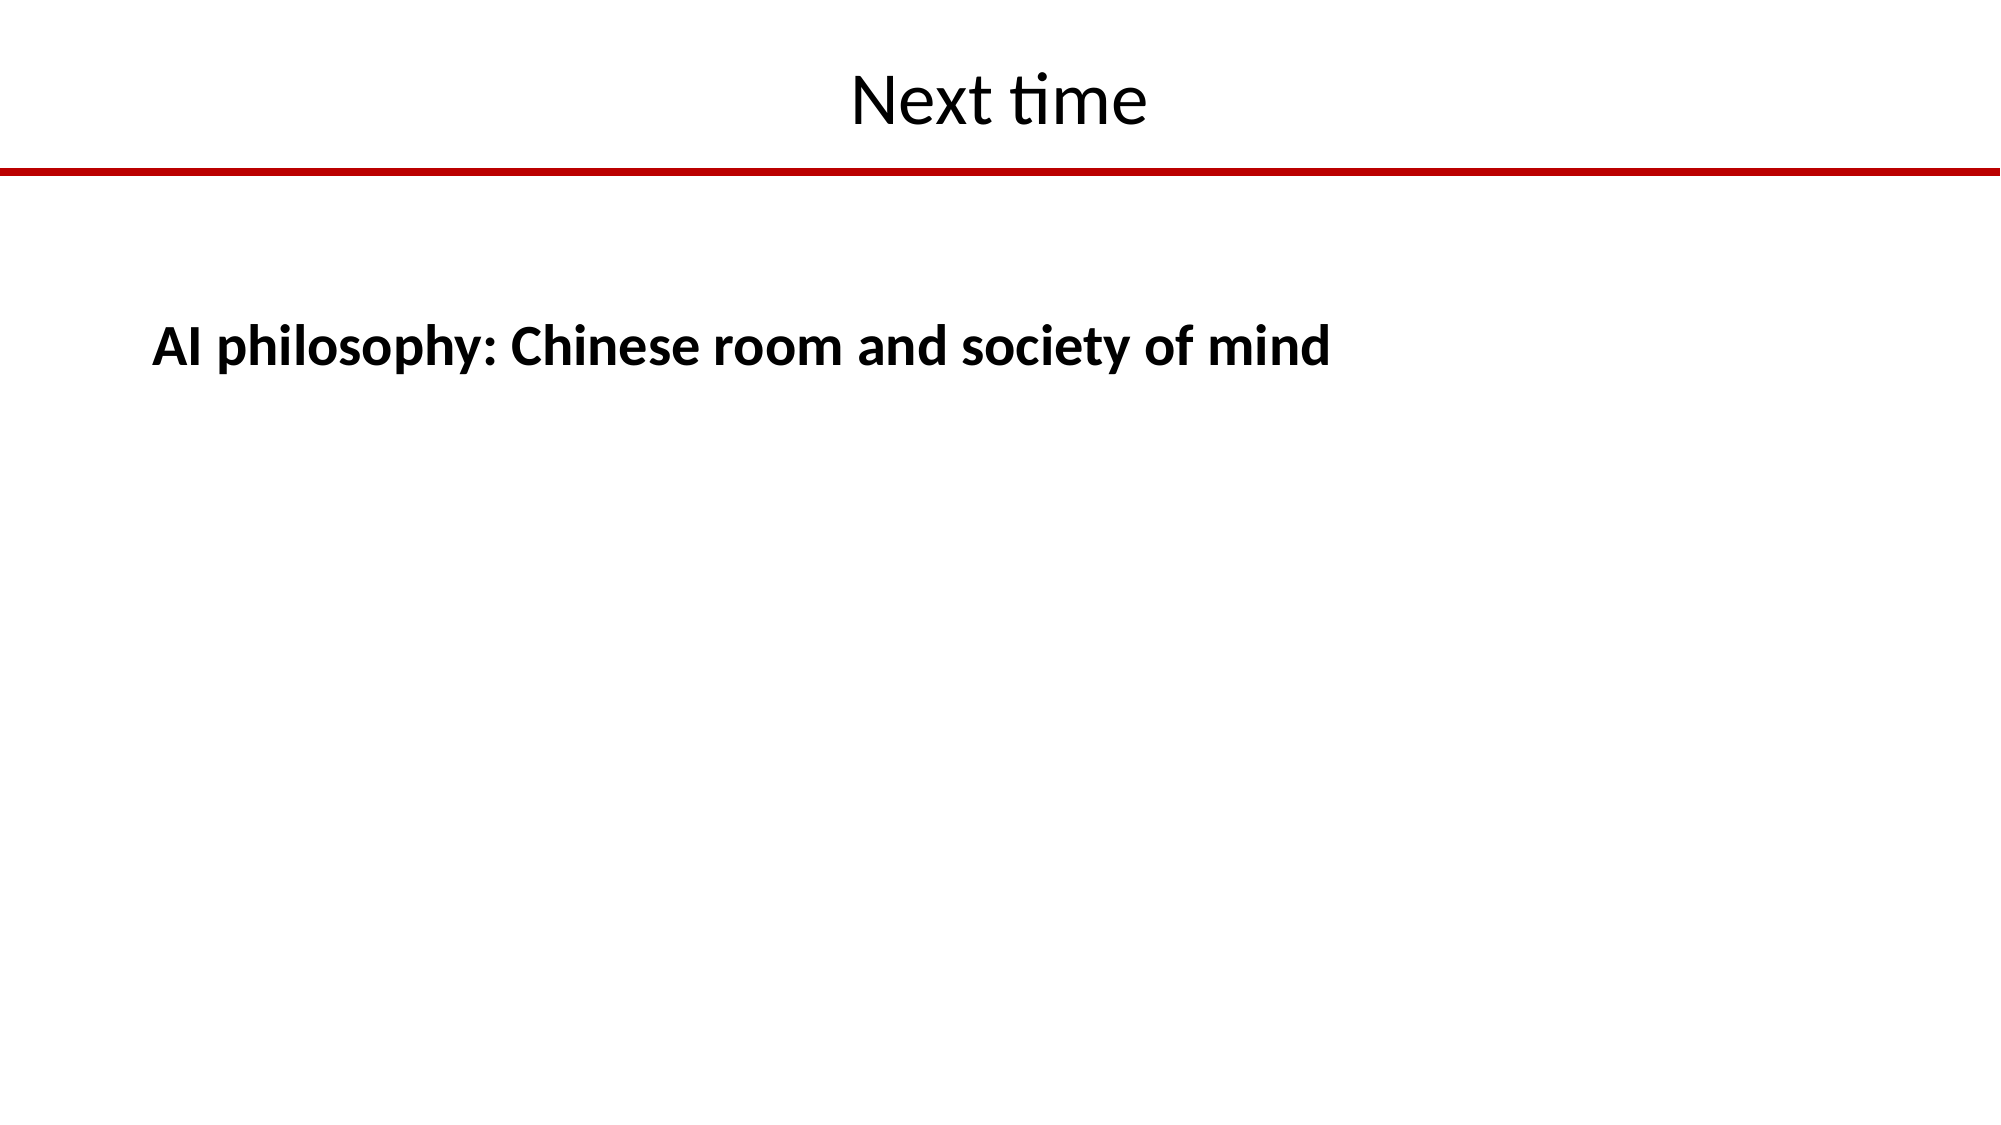

# Next time
AI philosophy: Chinese room and society of mind